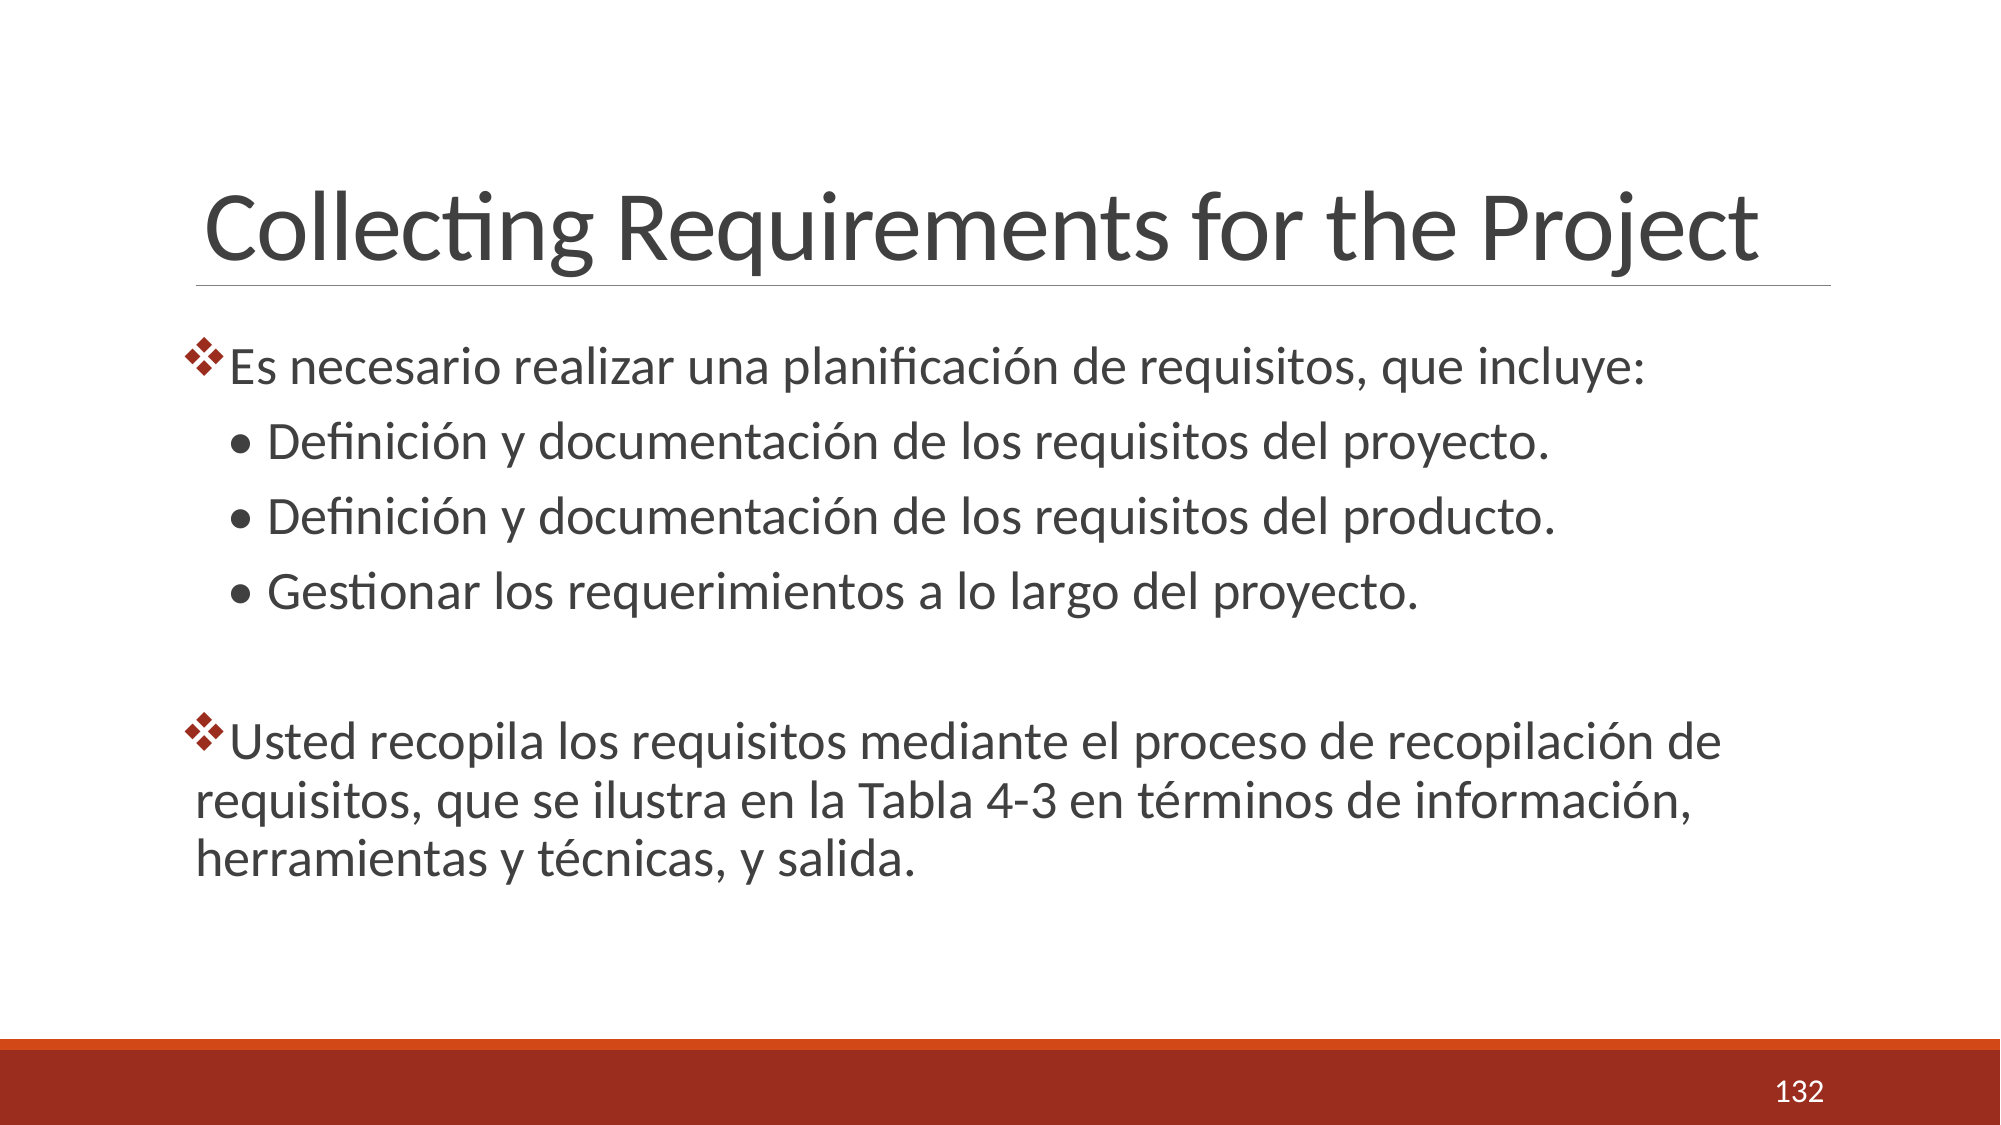

# Collecting Requirements for the Project
Es necesario realizar una planificación de requisitos, que incluye:
• Definición y documentación de los requisitos del proyecto.
• Definición y documentación de los requisitos del producto.
• Gestionar los requerimientos a lo largo del proyecto.

Usted recopila los requisitos mediante el proceso de recopilación de requisitos, que se ilustra en la Tabla 4-3 en términos de información, herramientas y técnicas, y salida.
132